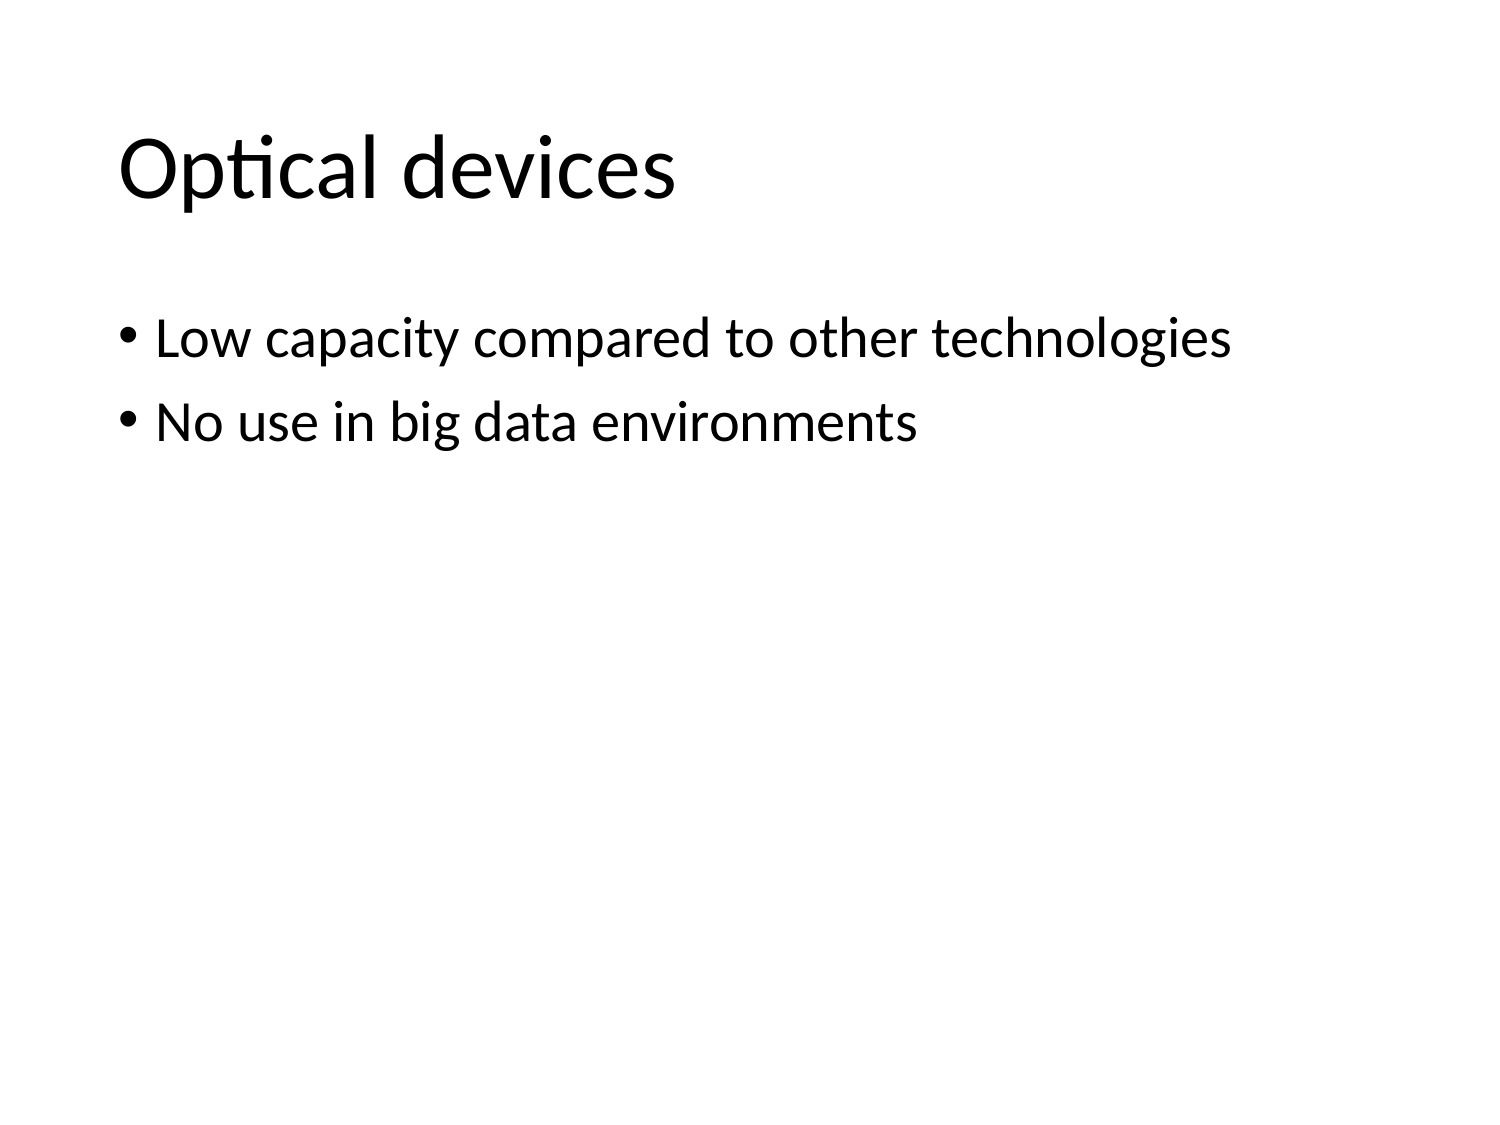

# Optical devices
Low capacity compared to other technologies
No use in big data environments